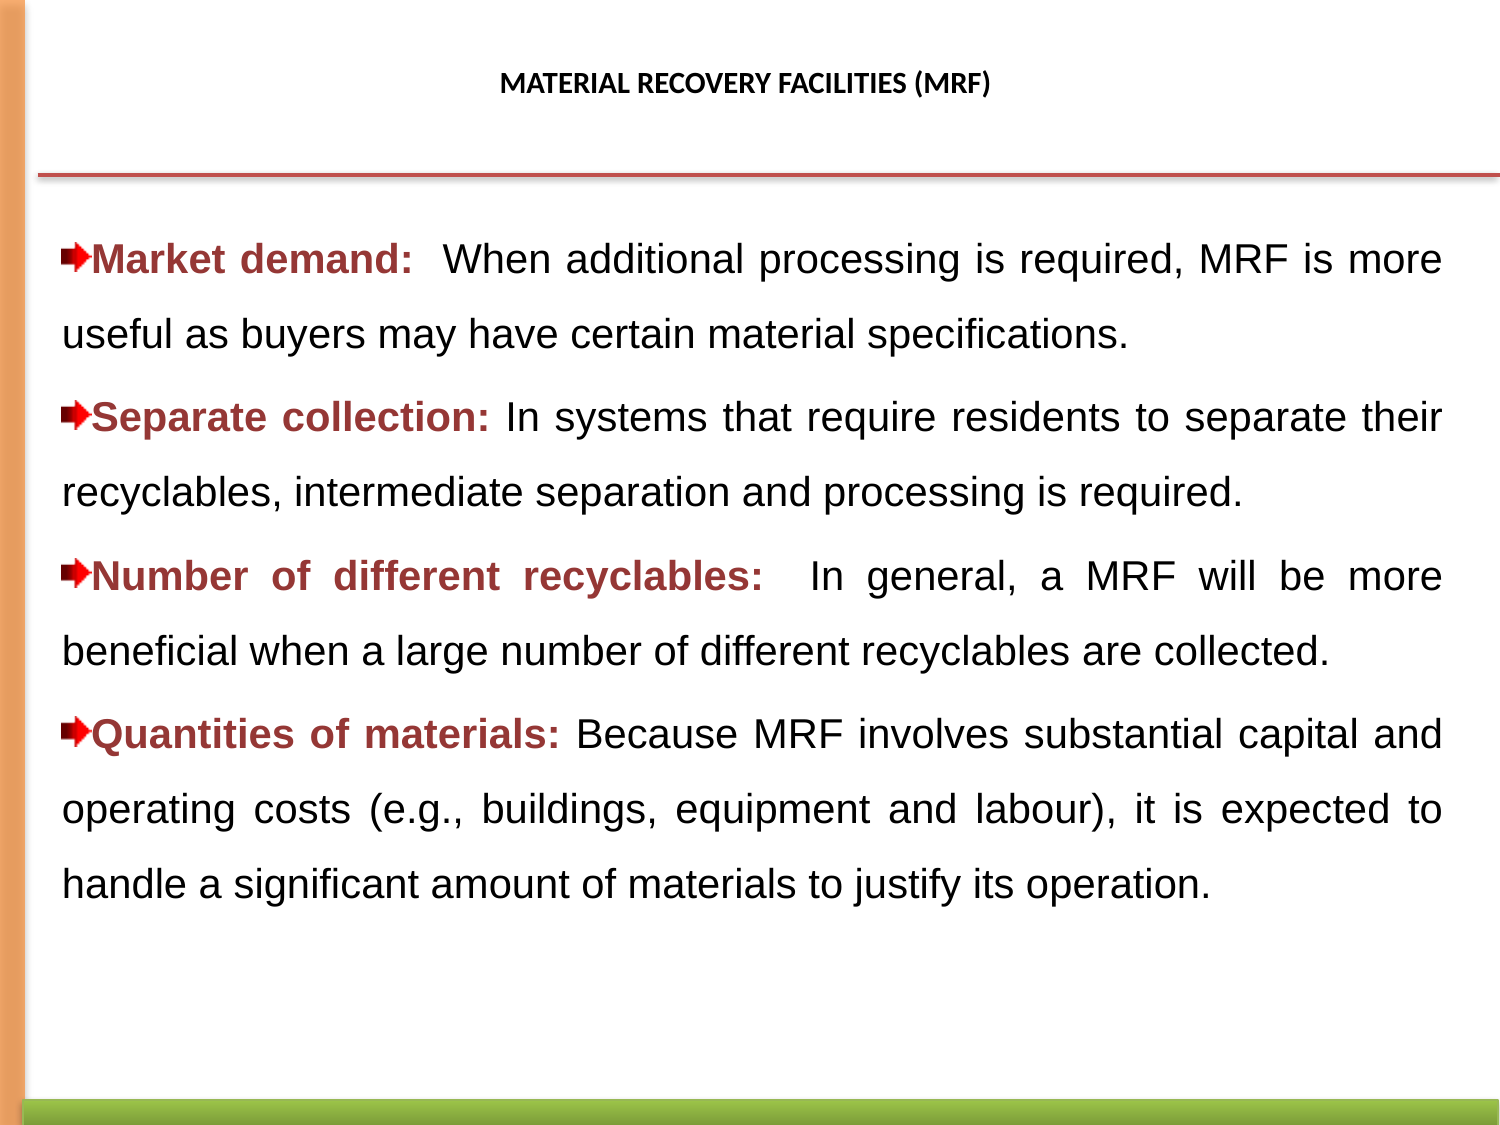

# MATERIAL RECOVERY FACILITIES (MRF)
Market demand:  When additional processing is required, MRF is more useful as buyers may have certain material specifications.
Separate collection: In systems that require residents to separate their recyclables, intermediate separation and processing is required.
Number of different recyclables:  In general, a MRF will be more beneficial when a large number of different recyclables are collected.
Quantities of materials: Because MRF involves substantial capital and operating costs (e.g., buildings, equipment and labour), it is expected to handle a significant amount of materials to justify its operation.